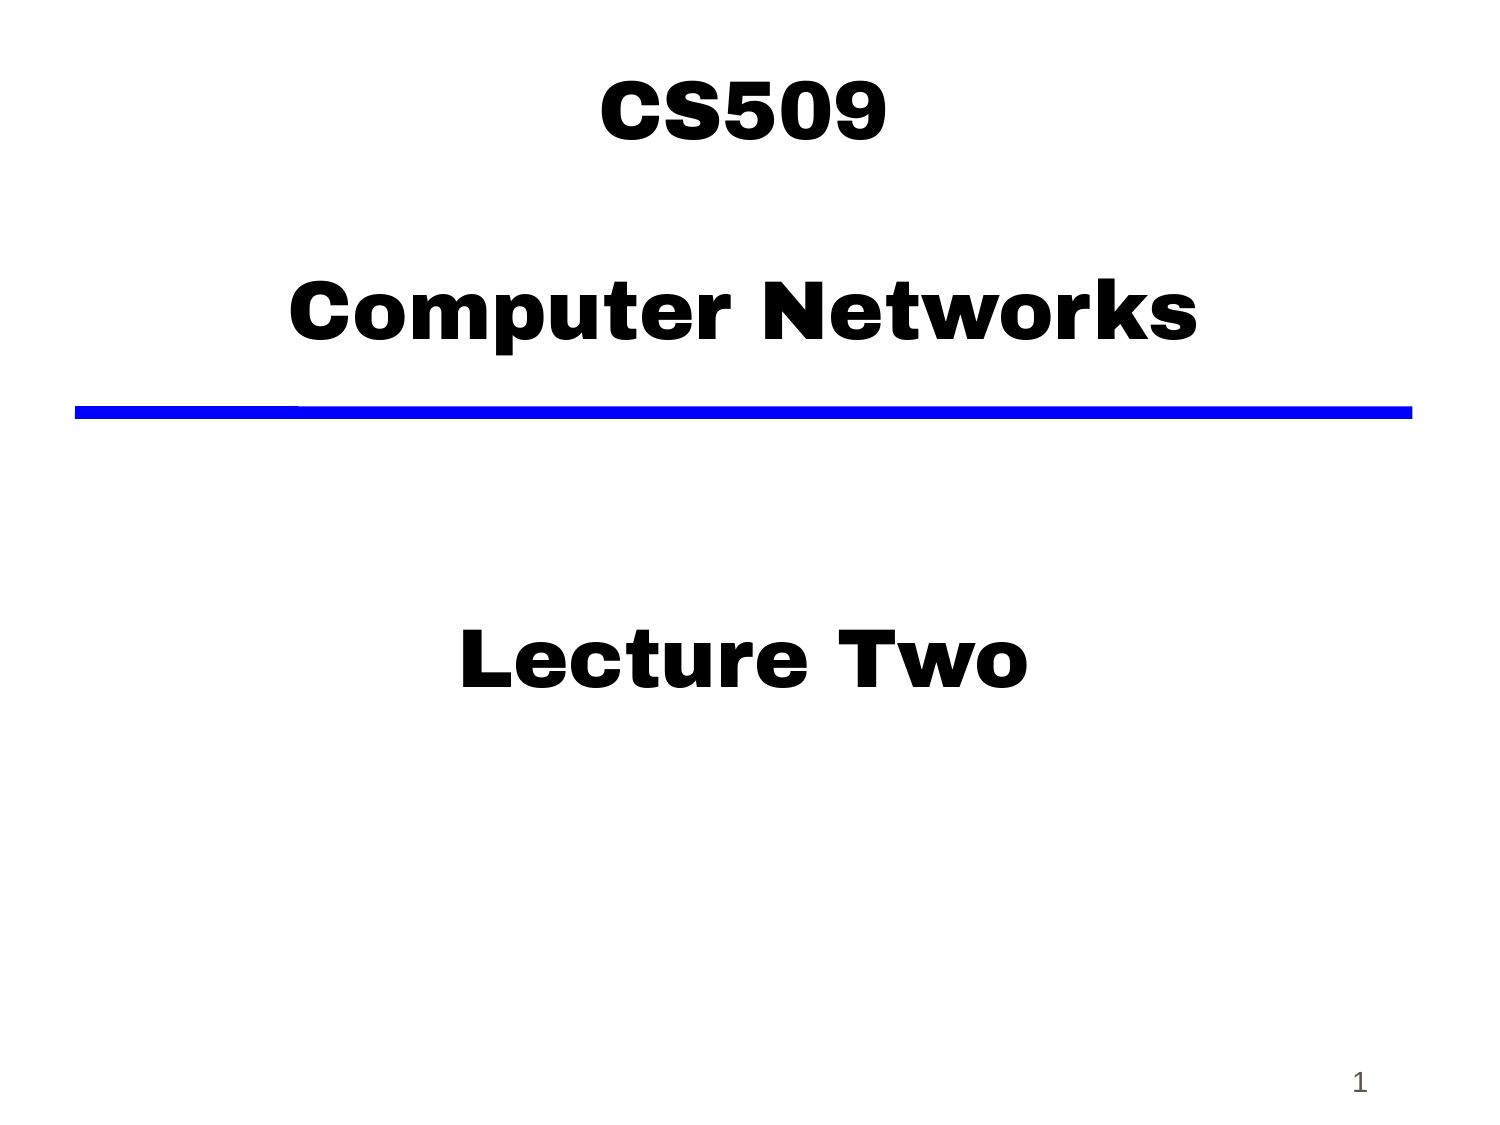

# CS509 Computer Networks

Lecture Two
1